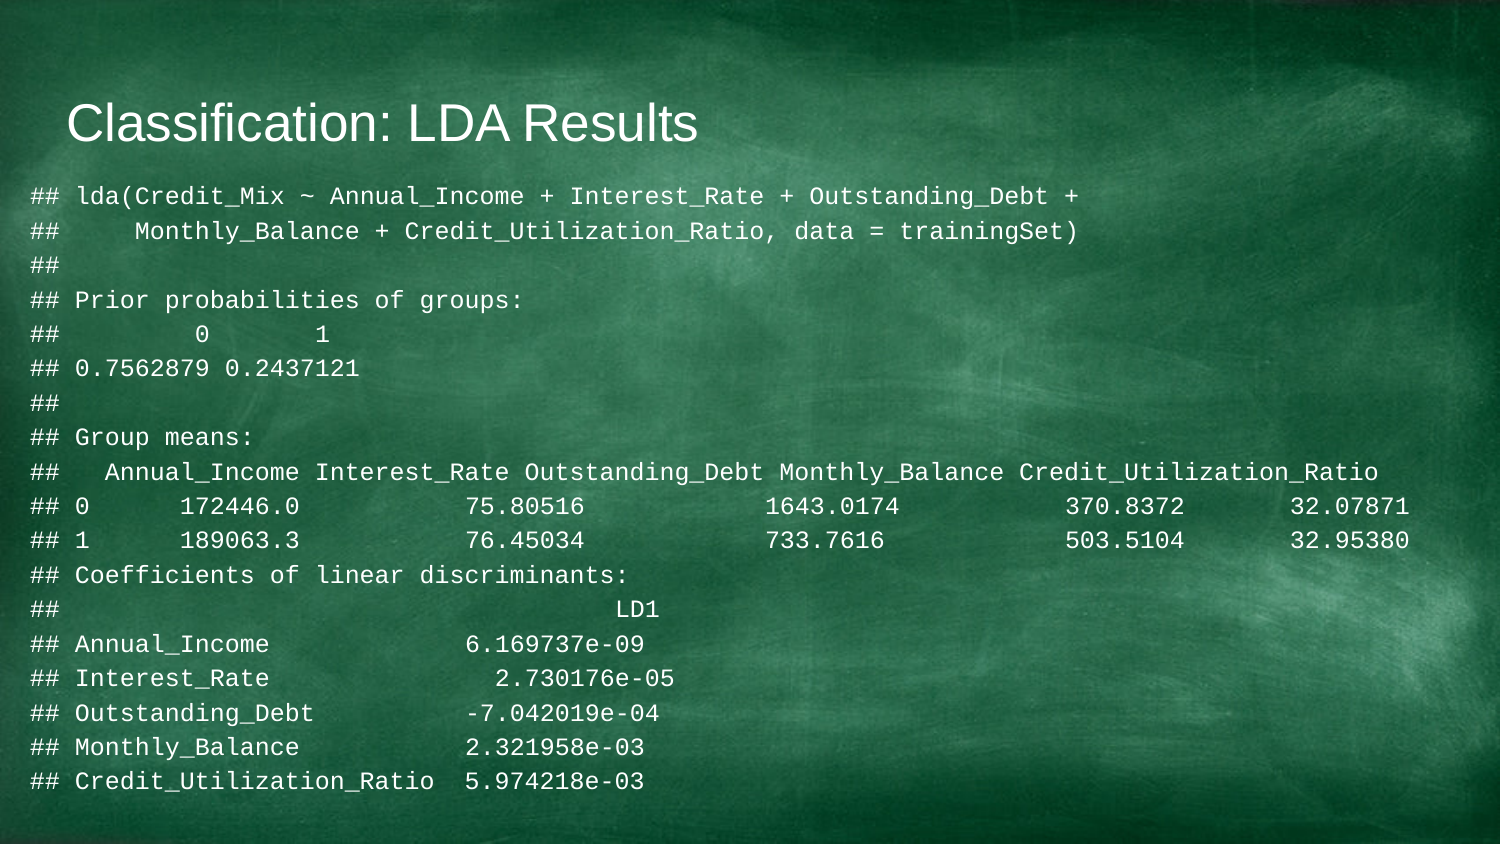

# Classification: LDA Results

 ## lda(Credit_Mix ~ Annual_Income + Interest_Rate + Outstanding_Debt +
 ##     Monthly_Balance + Credit_Utilization_Ratio, data = trainingSet)
 ##
 ## Prior probabilities of groups:
 ##         0     	1
 ## 0.7562879 0.2437121
 ##
 ## Group means:
 ##   Annual_Income Interest_Rate Outstanding_Debt Monthly_Balance Credit_Utilization_Ratio
 ## 0      172446.0  	75.80516    	1643.0174    	370.8372       32.07871
 ## 1      189063.3  	76.45034     	733.7616    	503.5104       32.95380
 ## Coefficients of linear discriminants:
 ##                                	LD1
 ## Annual_Income         	6.169737e-09
 ## Interest_Rate       	  2.730176e-05
 ## Outstanding_Debt     	-7.042019e-04
 ## Monthly_Balance       	2.321958e-03
 ## Credit_Utilization_Ratio  5.974218e-03